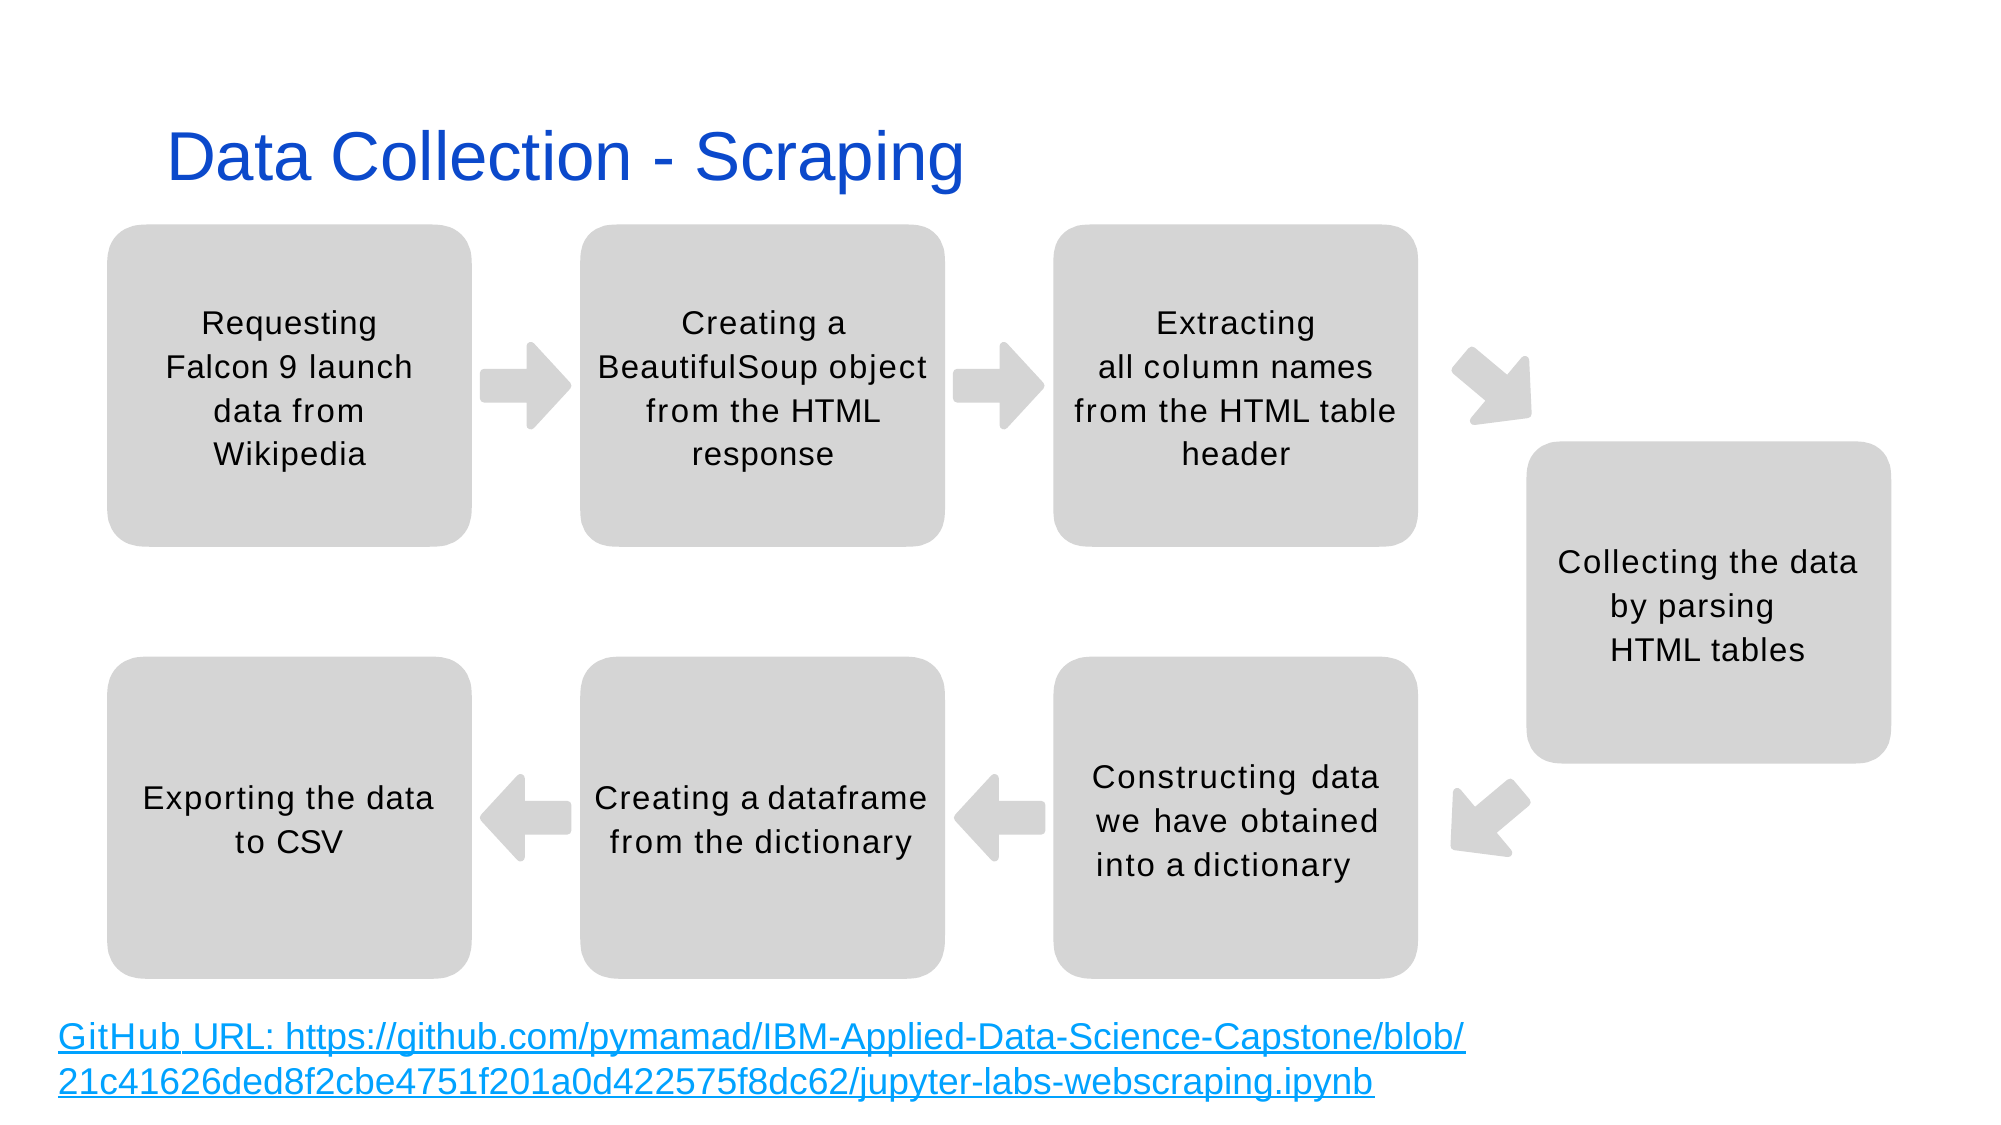

Data Collection - Scraping

Requesting Falcon 9 launch data from Wikipedia
Creating a BeautifulSoup object from the HTML response
Extracting
all column names from the HTML table header

Collecting the data by parsing HTML tables

Constructing data we have obtained into a dictionary
Exporting the data to CSV
Creating a dataframe from the dictionary

GitHub URL: https://github.com/pymamad/IBM-Applied-Data-Science-Capstone/blob/21c41626ded8f2cbe4751f201a0d422575f8dc62/jupyter-labs-webscraping.ipynb